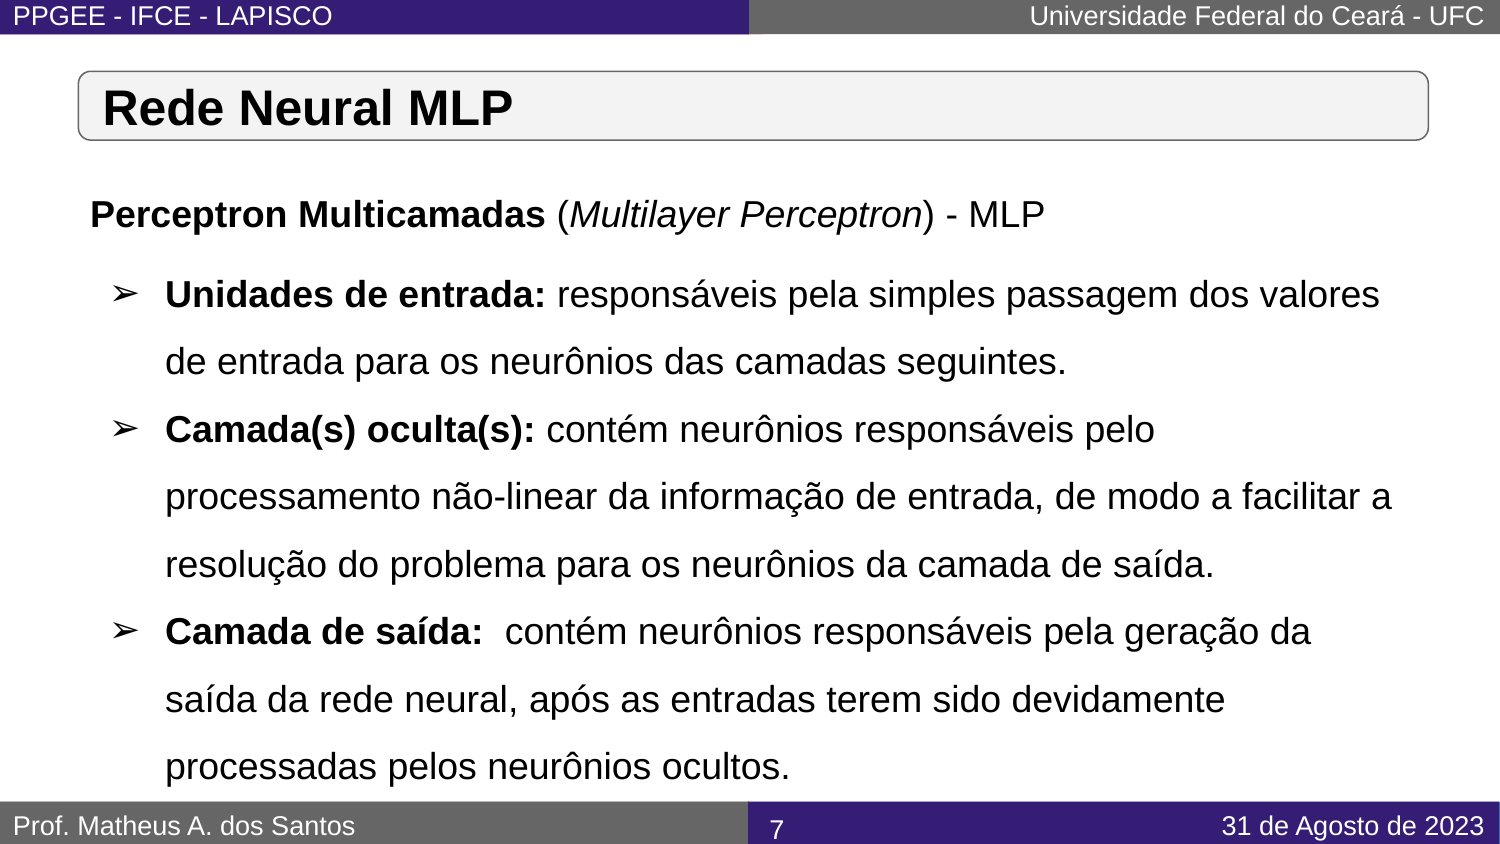

# Rede Neural MLP
Perceptron Multicamadas (Multilayer Perceptron) - MLP
Unidades de entrada: responsáveis pela simples passagem dos valores de entrada para os neurônios das camadas seguintes.
Camada(s) oculta(s): contém neurônios responsáveis pelo processamento não-linear da informação de entrada, de modo a facilitar a resolução do problema para os neurônios da camada de saída.
Camada de saída:  contém neurônios responsáveis pela geração da saída da rede neural, após as entradas terem sido devidamente processadas pelos neurônios ocultos.

7